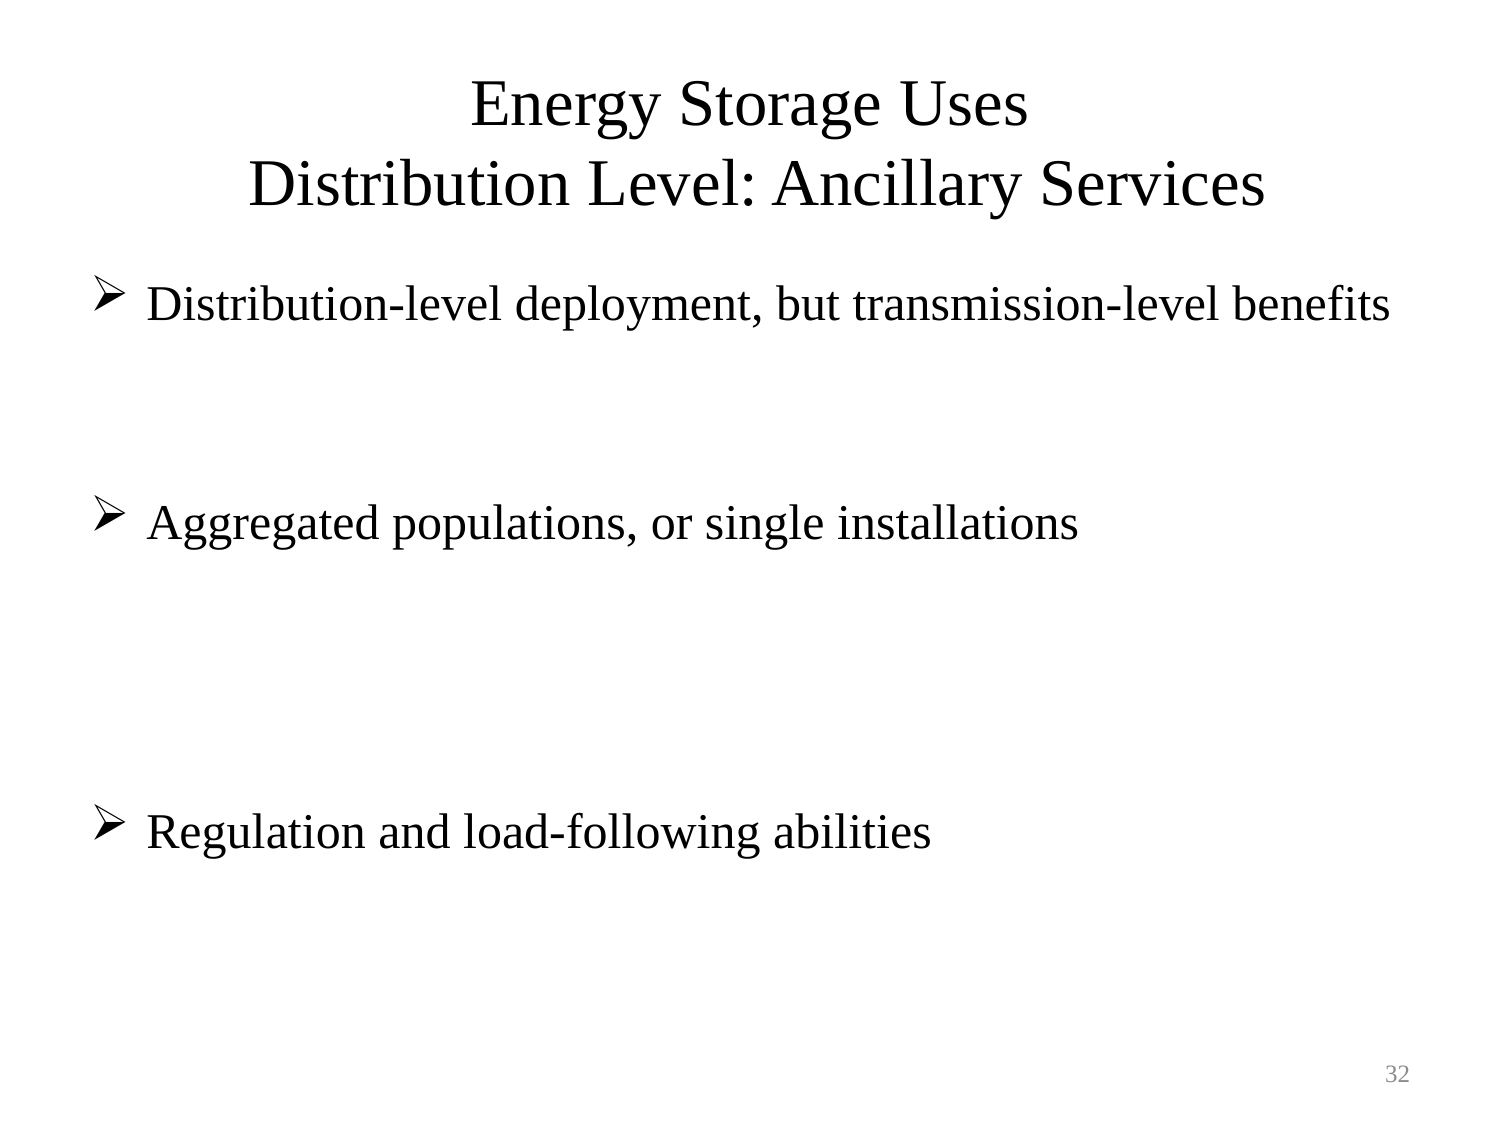

# Energy Storage Uses Distribution Level: Ancillary Services
Distribution-level deployment, but transmission-level benefits

Aggregated populations, or single installations

Regulation and load-following abilities

32